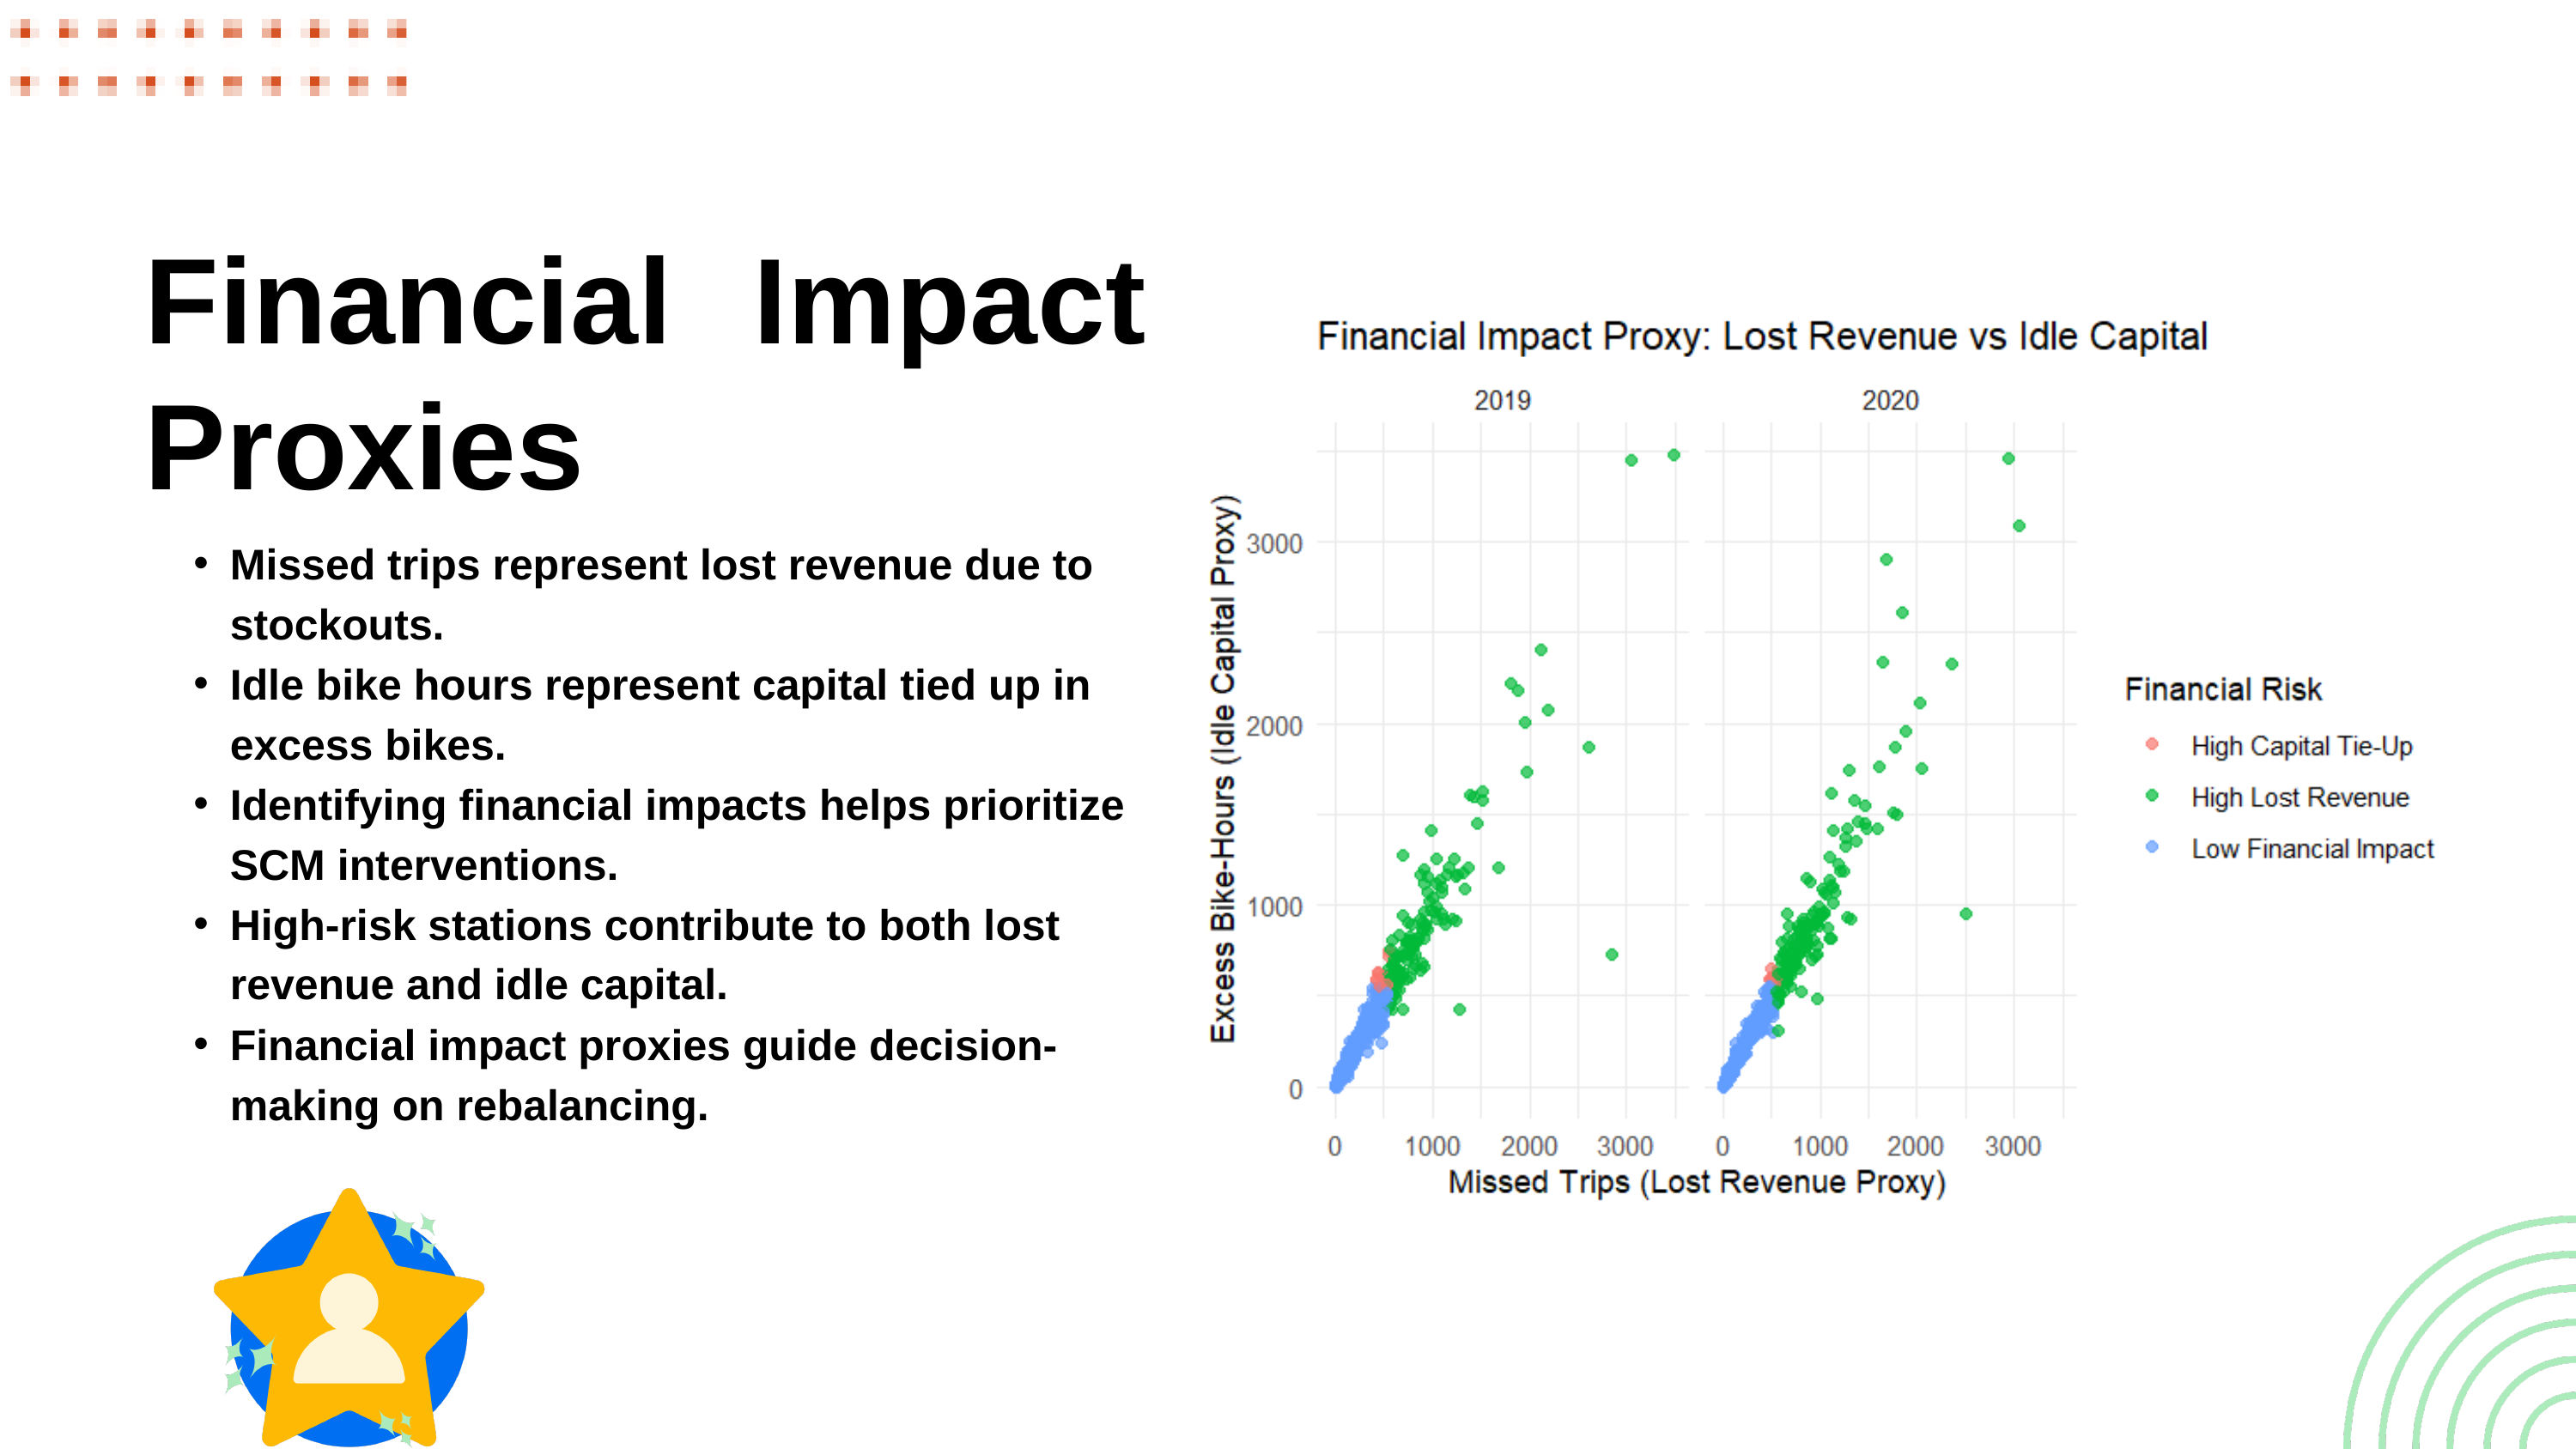

Financial Impact Proxies

Missed trips represent lost revenue due to stockouts.
Idle bike hours represent capital tied up in excess bikes.
Identifying financial impacts helps prioritize SCM interventions.
High-risk stations contribute to both lost revenue and idle capital.
Financial impact proxies guide decision-making on rebalancing.